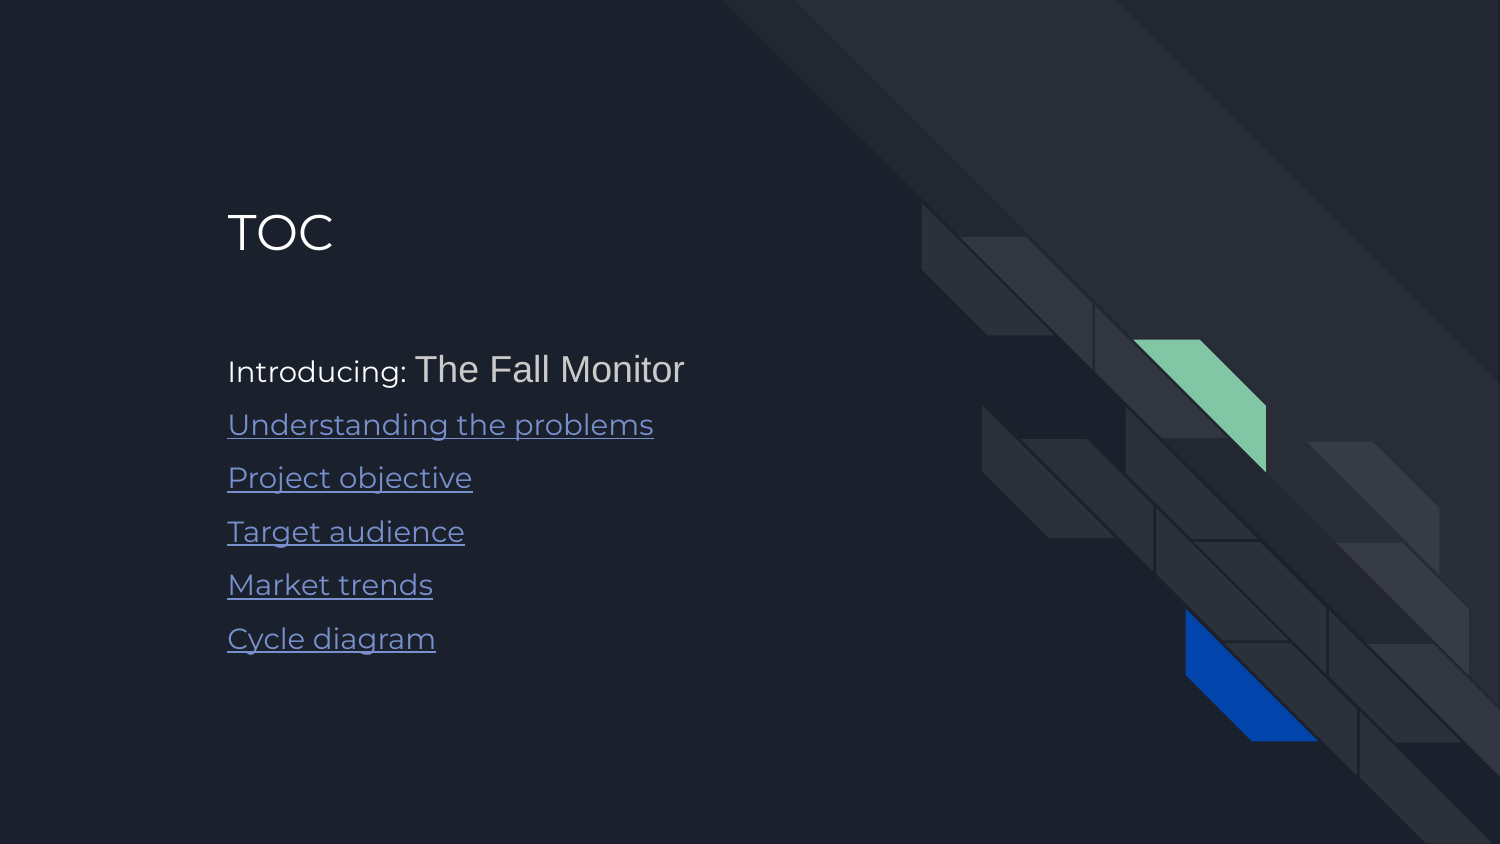

# TOC

Introducing: The Fall Monitor

Understanding the problems

Project objective
Target audience
Market trends
Cycle diagram